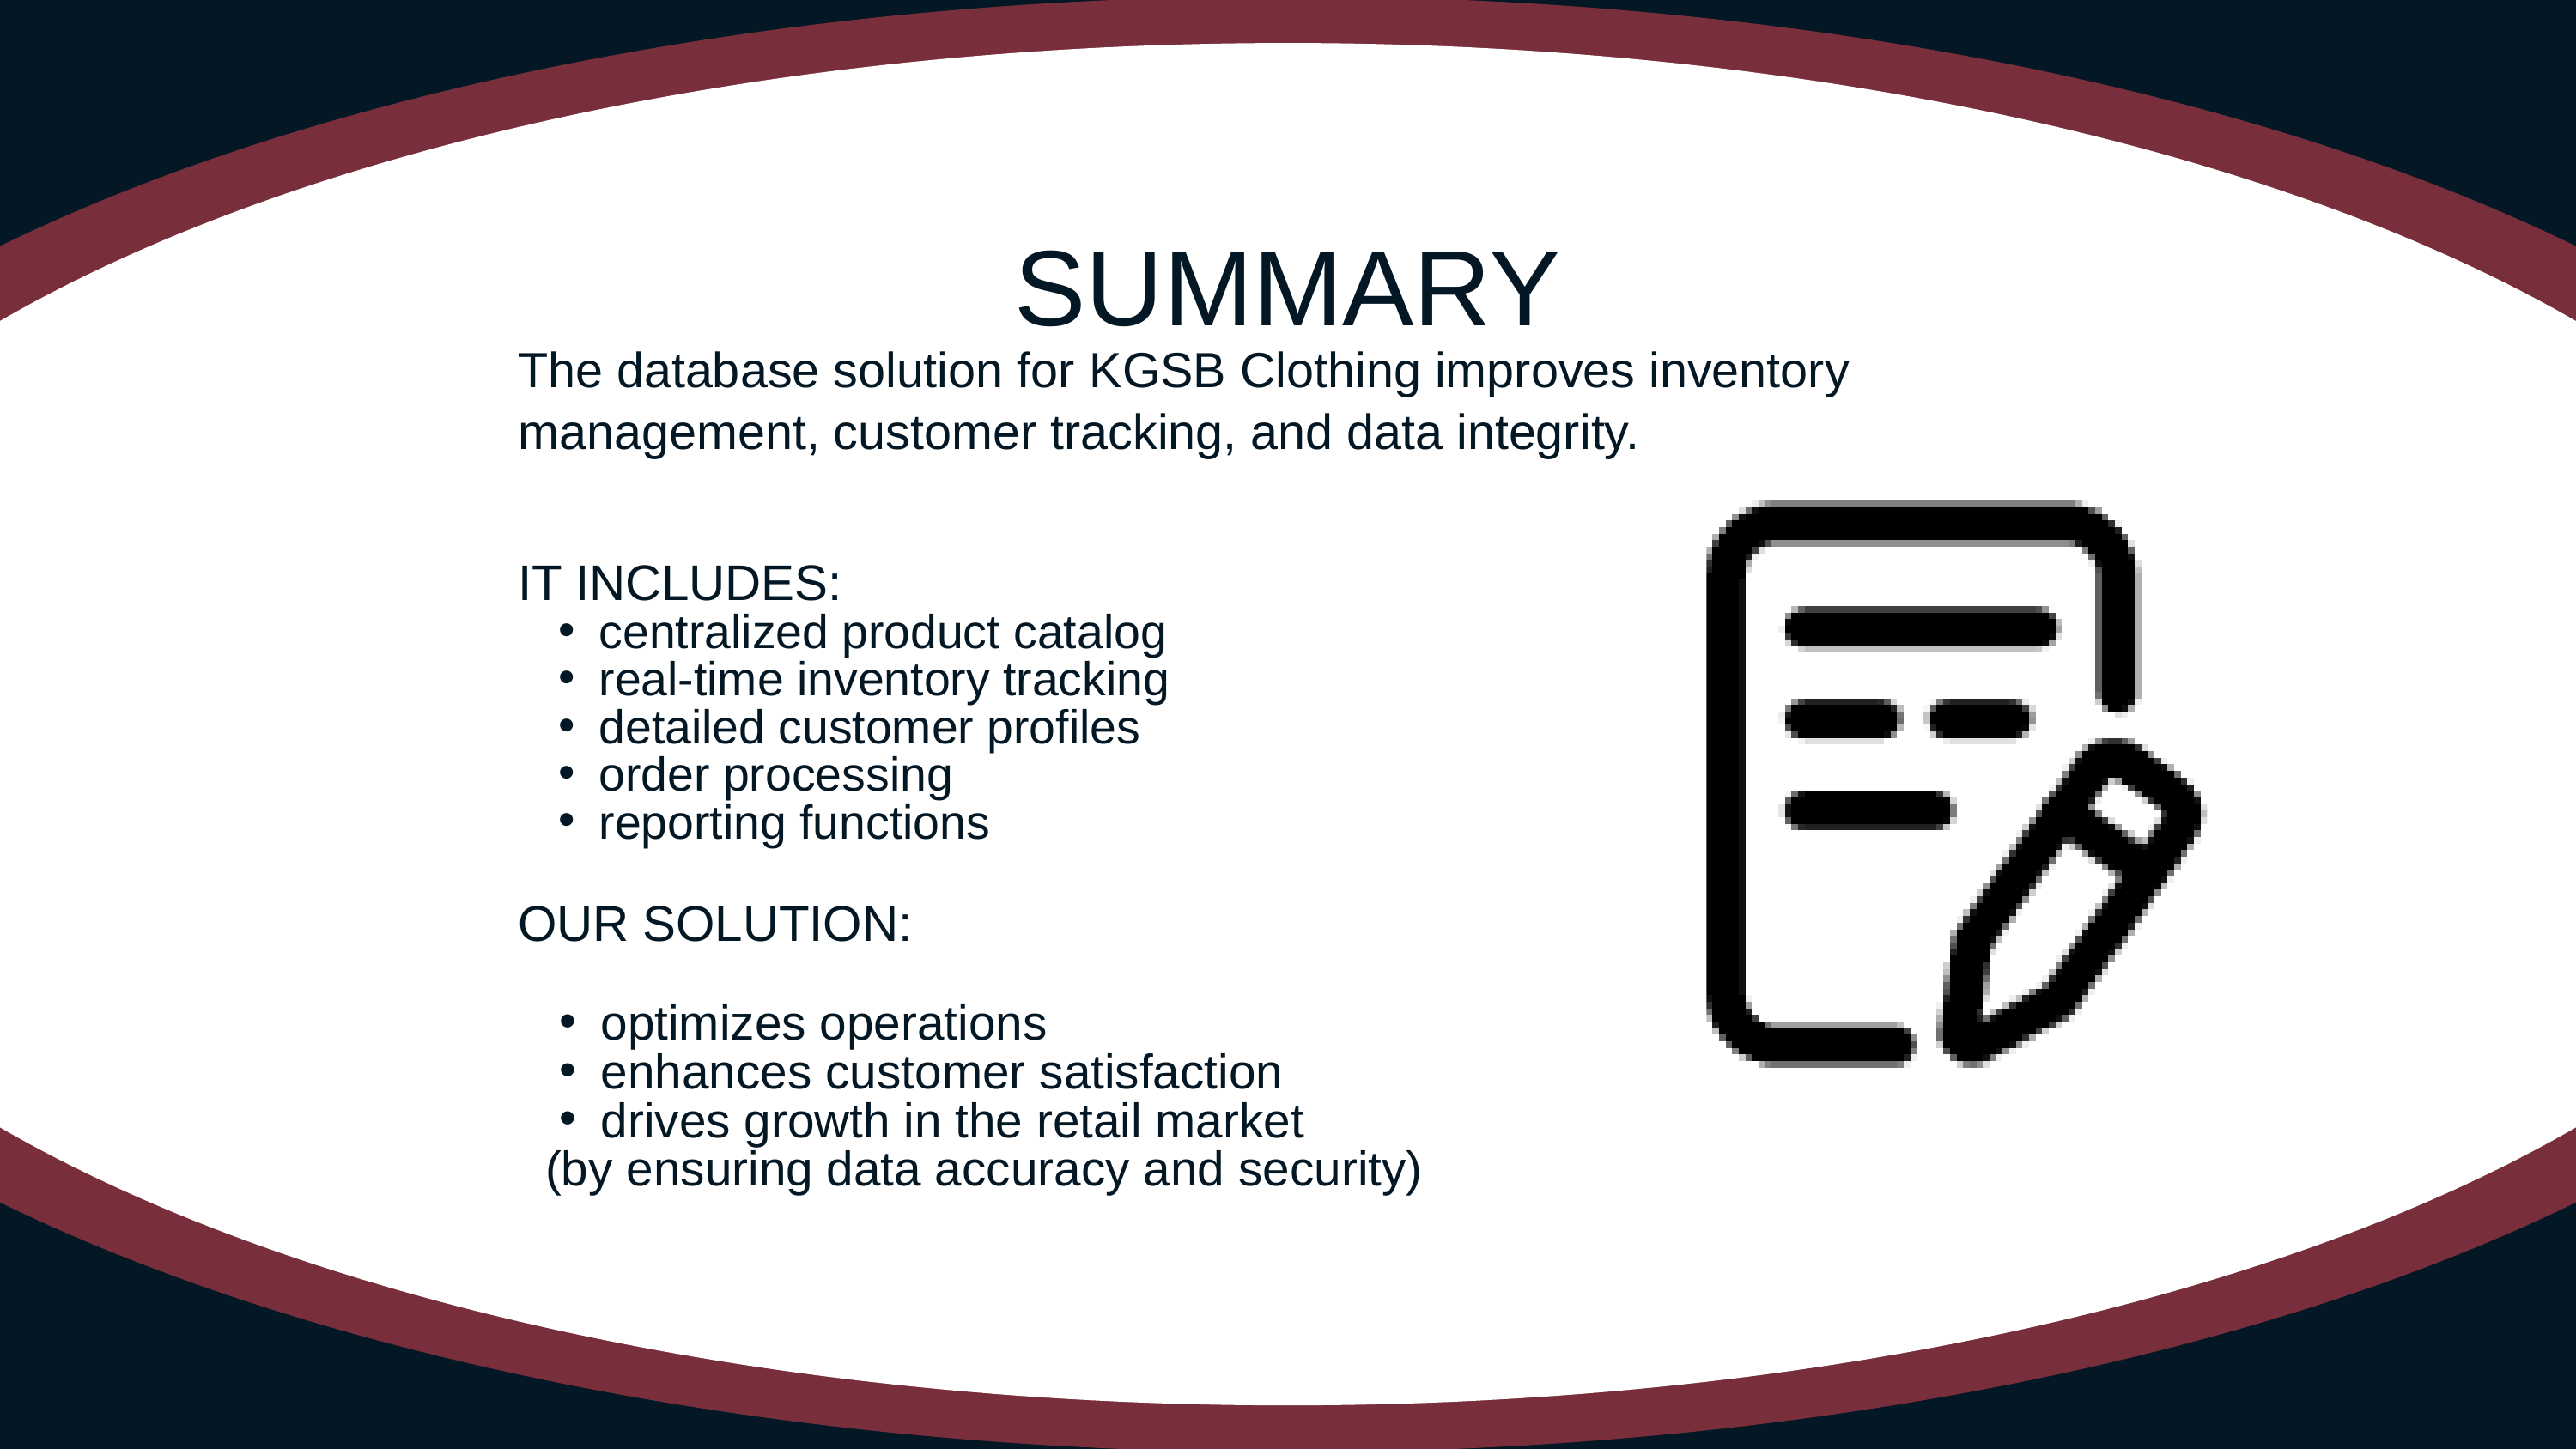

SUMMARY
The database solution for KGSB Clothing improves inventory management, customer tracking, and data integrity.

IT INCLUDES:
centralized product catalog
real-time inventory tracking
detailed customer profiles
order processing
reporting functions

OUR SOLUTION:

optimizes operations
enhances customer satisfaction
drives growth in the retail market
  (by ensuring data accuracy and security)